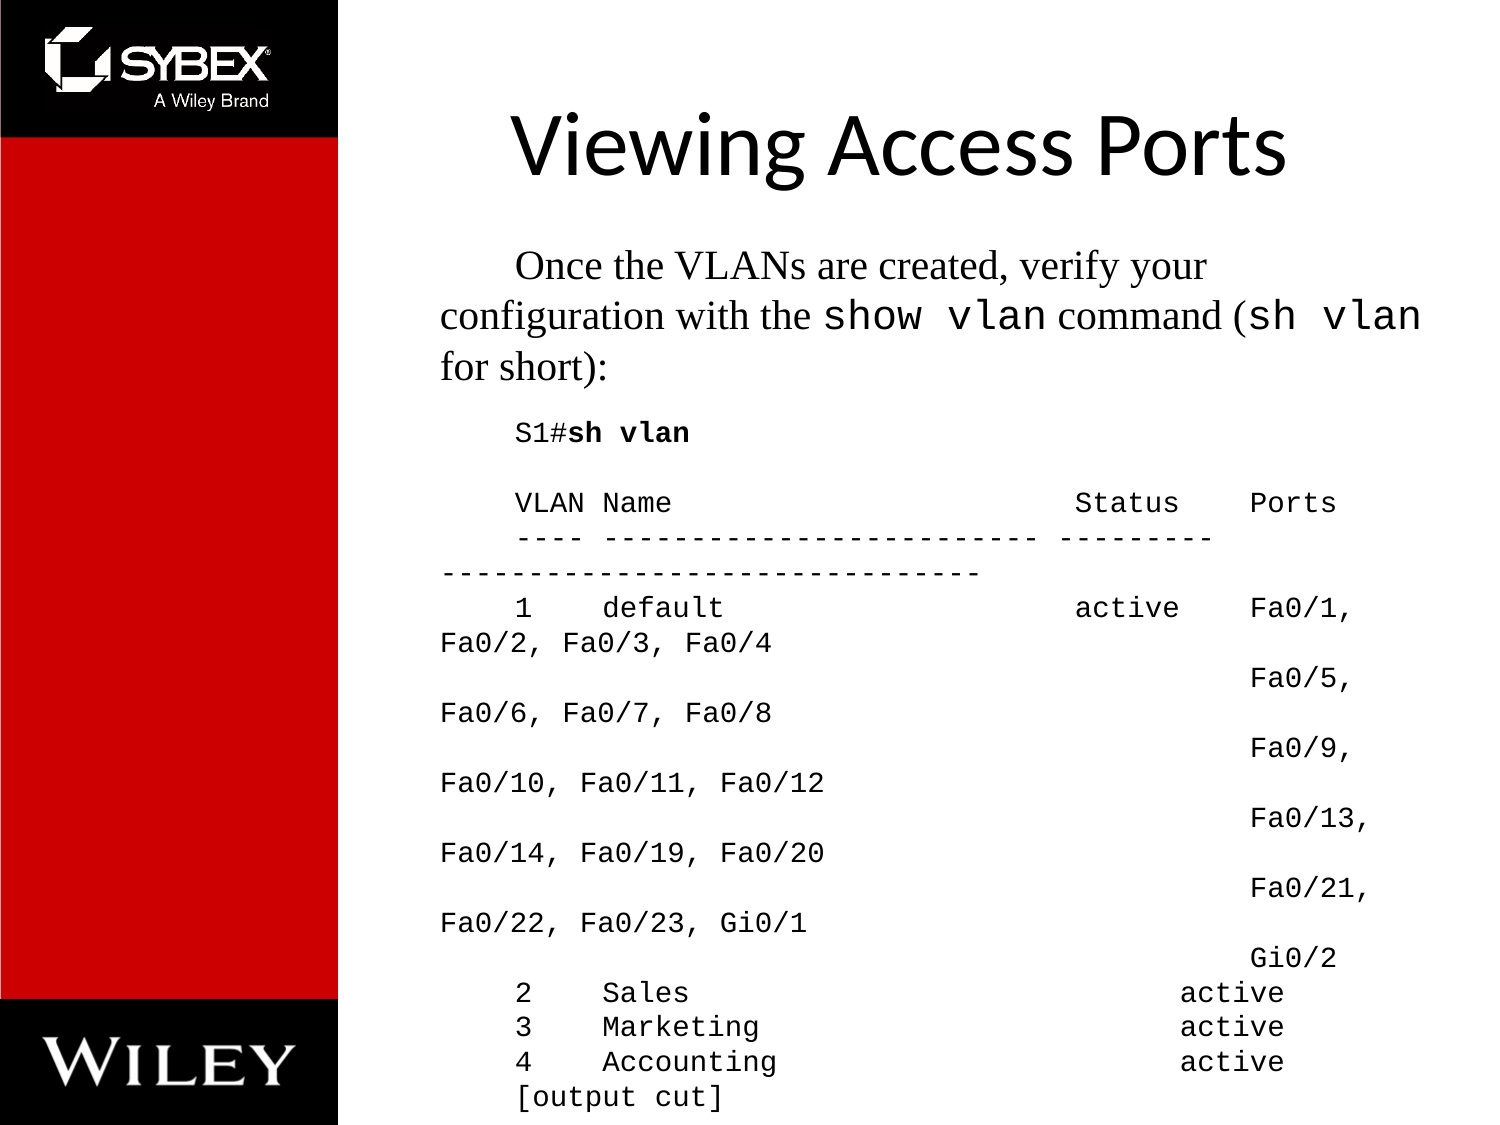

# Viewing Access Ports
Once the VLANs are created, verify your configuration with the show vlan command (sh vlan for short):
S1#sh vlan

VLAN Name                       Status    Ports
---- ------------------------- --------- -------------------------------
1    default                    active    Fa0/1, Fa0/2, Fa0/3, Fa0/4
                                          Fa0/5, Fa0/6, Fa0/7, Fa0/8
                                          Fa0/9, Fa0/10, Fa0/11, Fa0/12
                                          Fa0/13, Fa0/14, Fa0/19, Fa0/20
                                          Fa0/21, Fa0/22, Fa0/23, Gi0/1
                                          Gi0/2
2    Sales                            active
3    Marketing                        active
4    Accounting                       active
[output cut]